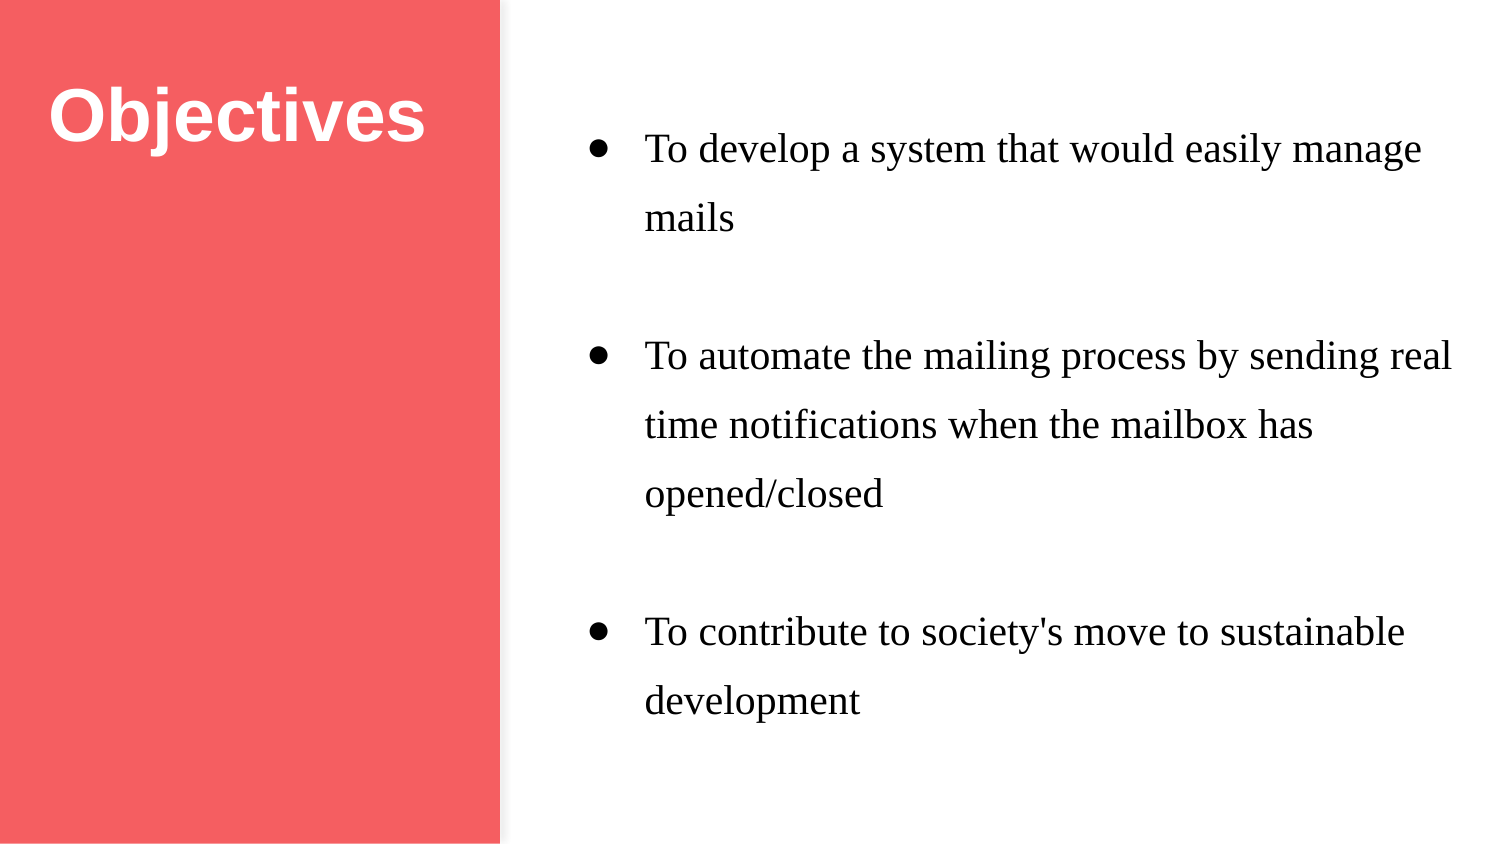

# Objectives
To develop a system that would easily manage mails

To automate the mailing process by sending real time notifications when the mailbox has opened/closed

To contribute to society's move to sustainable development